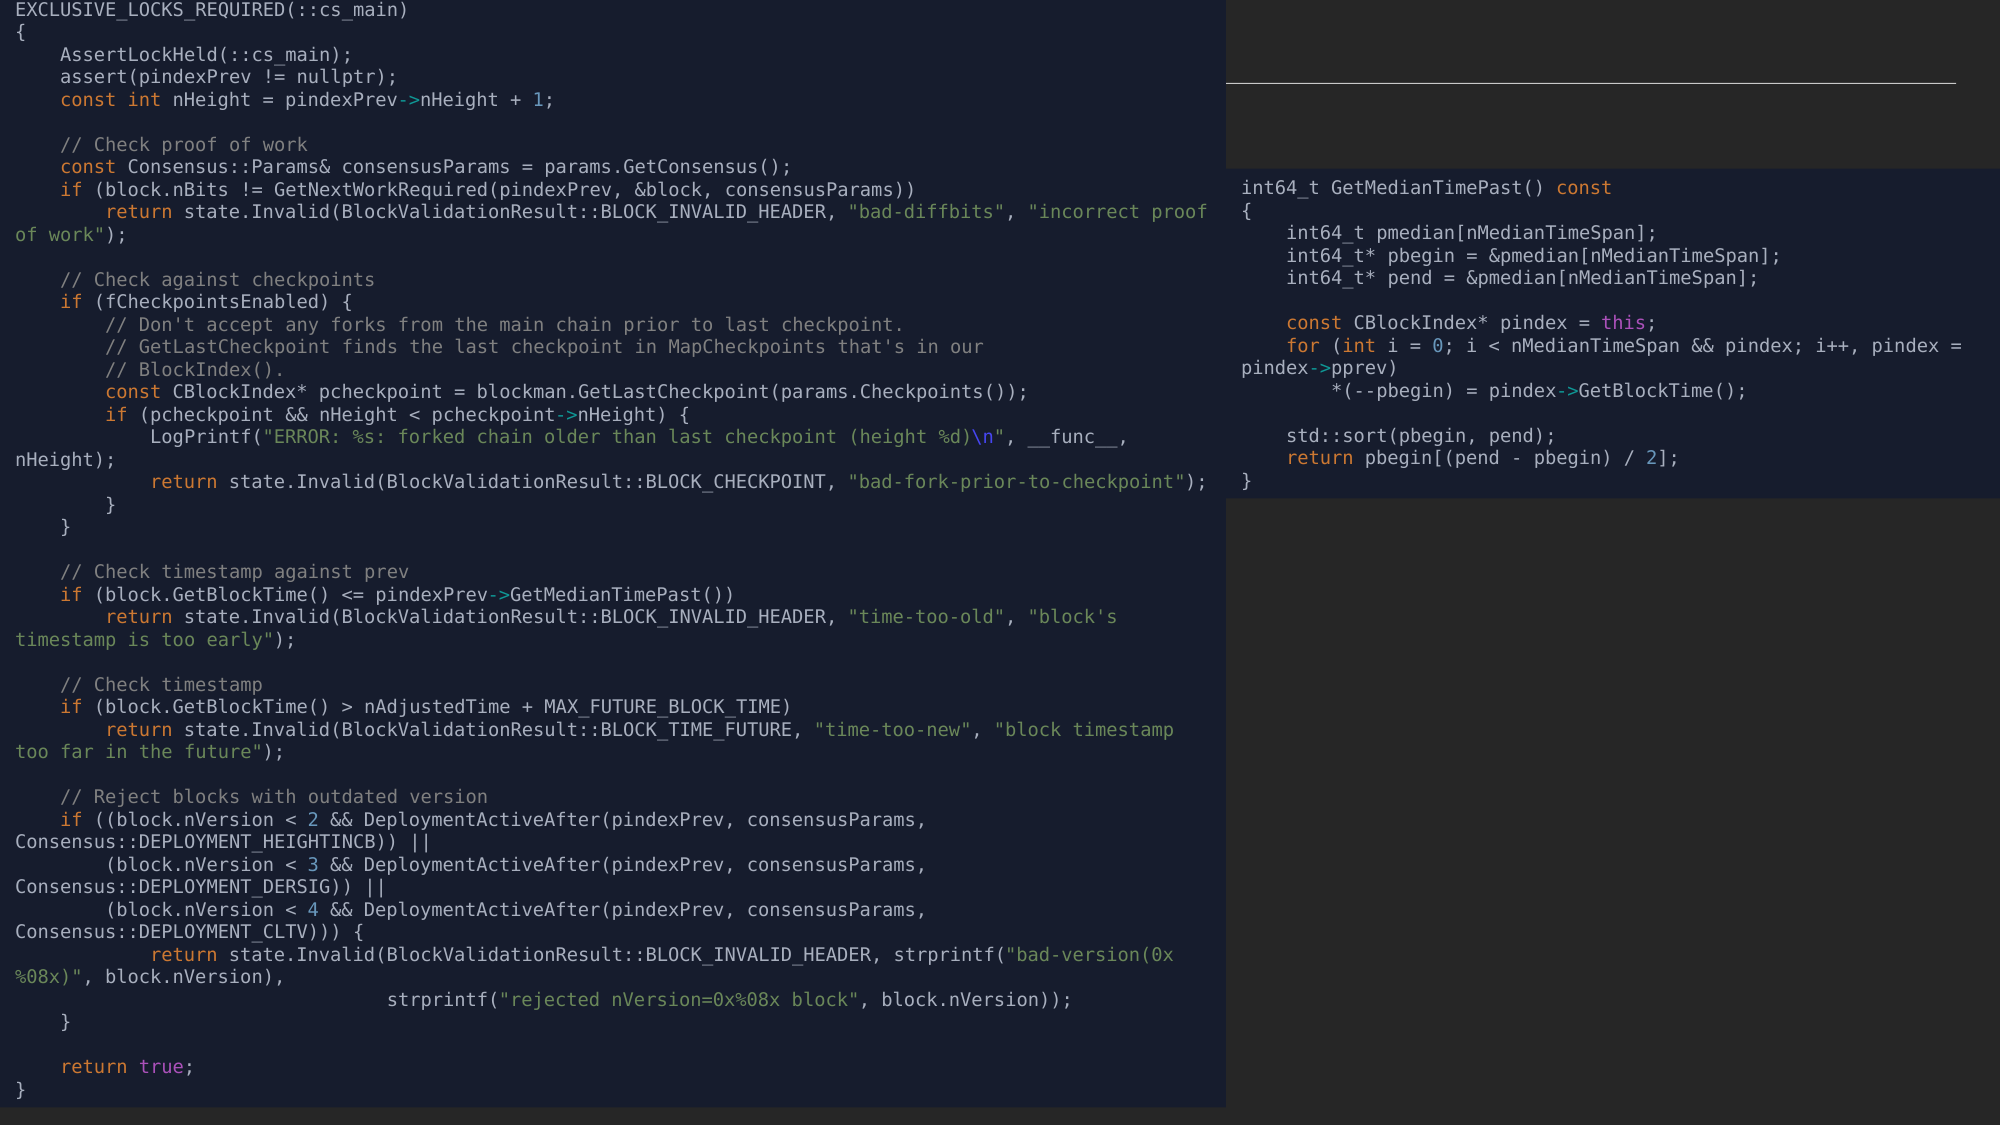

/** Context-dependent validity checks.
 *  By "context", we mean only the previous block headers, but not the UTXO
 *  set; UTXO-related validity checks are done in ConnectBlock().
 *  NOTE: This function is not currently invoked by ConnectBlock(), so we
 *  should consider upgrade issues if we change which consensus rules are
 *  enforced in this function (eg by adding a new consensus rule). See comment
 *  in ConnectBlock().
 *  Note that -reindex-chainstate skips the validation that happens here!
 */
static bool ContextualCheckBlockHeader(const CBlockHeader& block, BlockValidationState& state, BlockManager& blockman, const CChainParams& params, const CBlockIndex* pindexPrev, int64_t nAdjustedTime) EXCLUSIVE_LOCKS_REQUIRED(::cs_main)
{
    AssertLockHeld(::cs_main);
    assert(pindexPrev != nullptr);
    const int nHeight = pindexPrev->nHeight + 1;
    // Check proof of work
    const Consensus::Params& consensusParams = params.GetConsensus();
    if (block.nBits != GetNextWorkRequired(pindexPrev, &block, consensusParams))
        return state.Invalid(BlockValidationResult::BLOCK_INVALID_HEADER, "bad-diffbits", "incorrect proof of work");
    // Check against checkpoints
    if (fCheckpointsEnabled) {
        // Don't accept any forks from the main chain prior to last checkpoint.
        // GetLastCheckpoint finds the last checkpoint in MapCheckpoints that's in our
        // BlockIndex().
        const CBlockIndex* pcheckpoint = blockman.GetLastCheckpoint(params.Checkpoints());
        if (pcheckpoint && nHeight < pcheckpoint->nHeight) {
            LogPrintf("ERROR: %s: forked chain older than last checkpoint (height %d)\n", __func__, nHeight);
            return state.Invalid(BlockValidationResult::BLOCK_CHECKPOINT, "bad-fork-prior-to-checkpoint");
        }
    }
    // Check timestamp against prev
    if (block.GetBlockTime() <= pindexPrev->GetMedianTimePast())
        return state.Invalid(BlockValidationResult::BLOCK_INVALID_HEADER, "time-too-old", "block's timestamp is too early");
    // Check timestamp
    if (block.GetBlockTime() > nAdjustedTime + MAX_FUTURE_BLOCK_TIME)
        return state.Invalid(BlockValidationResult::BLOCK_TIME_FUTURE, "time-too-new", "block timestamp too far in the future");
    // Reject blocks with outdated version
    if ((block.nVersion < 2 && DeploymentActiveAfter(pindexPrev, consensusParams, Consensus::DEPLOYMENT_HEIGHTINCB)) ||
        (block.nVersion < 3 && DeploymentActiveAfter(pindexPrev, consensusParams, Consensus::DEPLOYMENT_DERSIG)) ||
        (block.nVersion < 4 && DeploymentActiveAfter(pindexPrev, consensusParams, Consensus::DEPLOYMENT_CLTV))) {
            return state.Invalid(BlockValidationResult::BLOCK_INVALID_HEADER, strprintf("bad-version(0x%08x)", block.nVersion),
                                 strprintf("rejected nVersion=0x%08x block", block.nVersion));
    }
    return true;
}
#
int64_t GetMedianTimePast() const
{
    int64_t pmedian[nMedianTimeSpan];
    int64_t* pbegin = &pmedian[nMedianTimeSpan];
    int64_t* pend = &pmedian[nMedianTimeSpan];
    const CBlockIndex* pindex = this;
    for (int i = 0; i < nMedianTimeSpan && pindex; i++, pindex = pindex->pprev)
        *(--pbegin) = pindex->GetBlockTime();
    std::sort(pbegin, pend);
    return pbegin[(pend - pbegin) / 2];
}